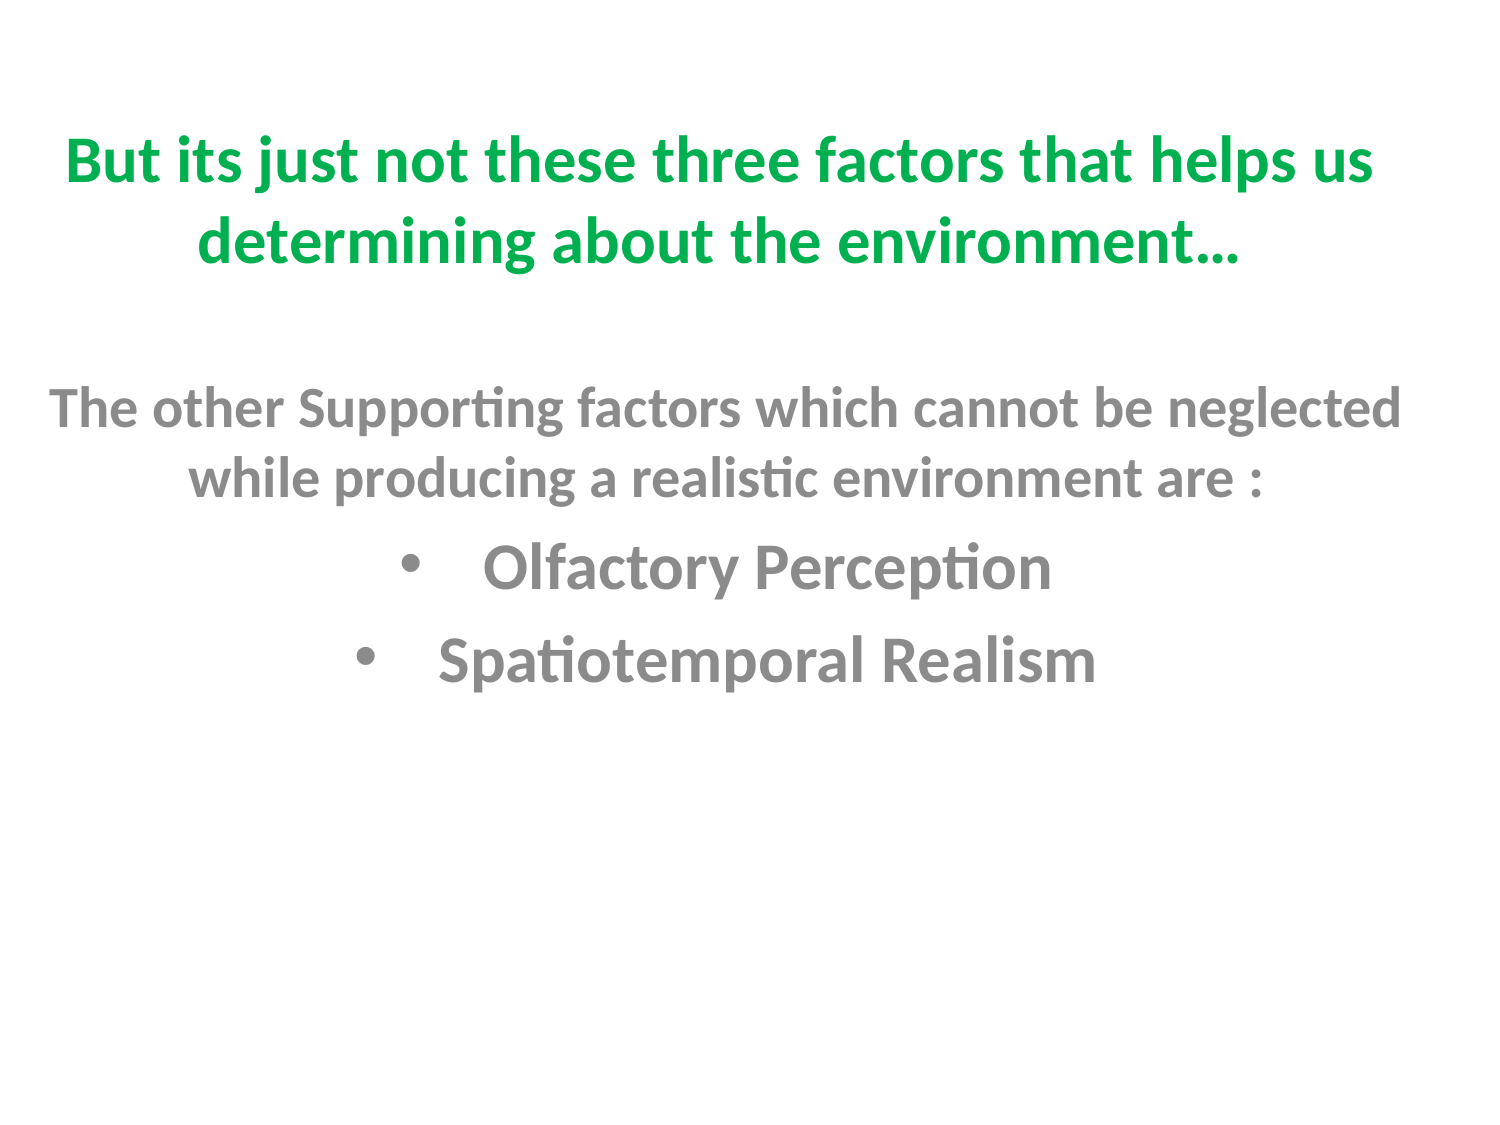

# But its just not these three factors that helps us determining about the environment…
The other Supporting factors which cannot be neglected while producing a realistic environment are :
Olfactory Perception
Spatiotemporal Realism